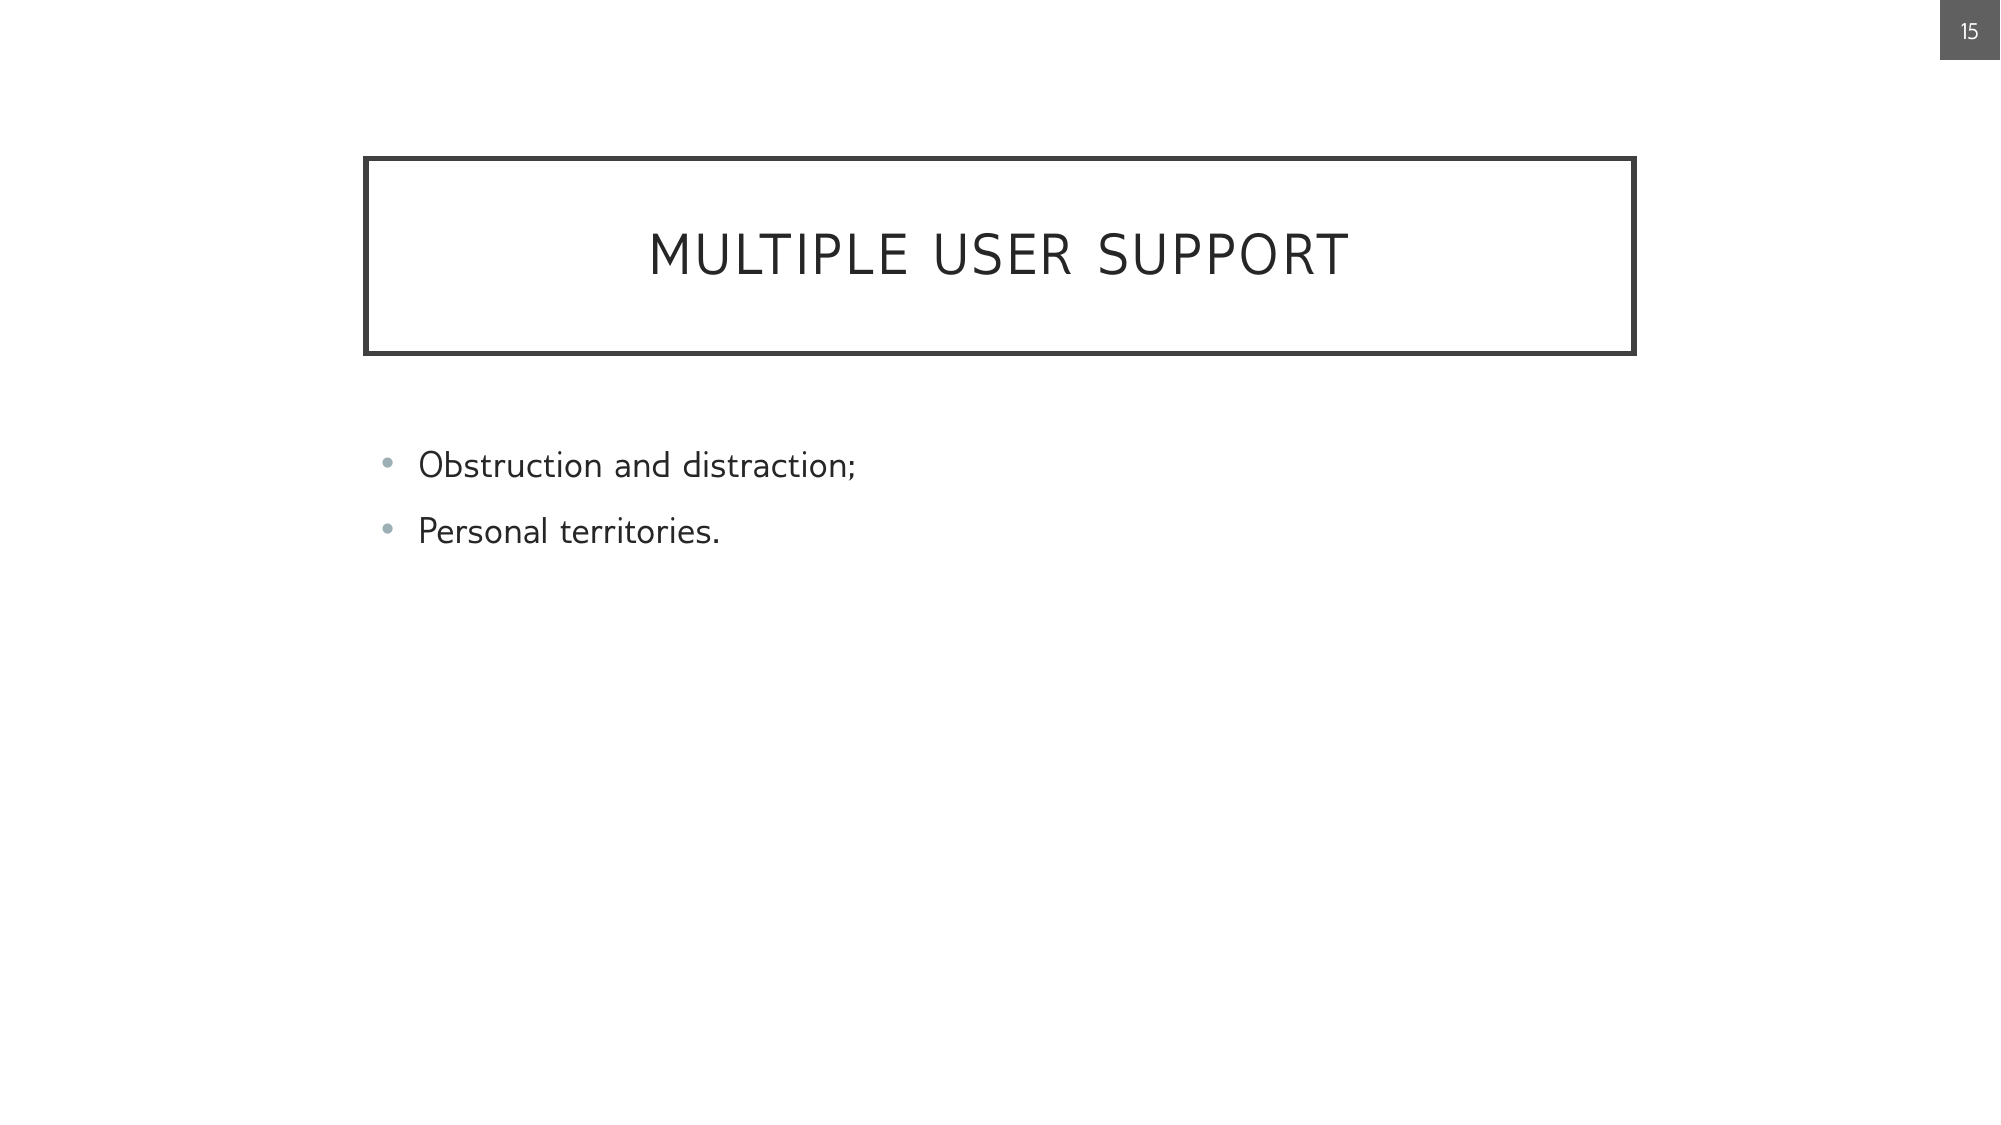

15
# Multiple user support
Obstruction and distraction;
Personal territories.